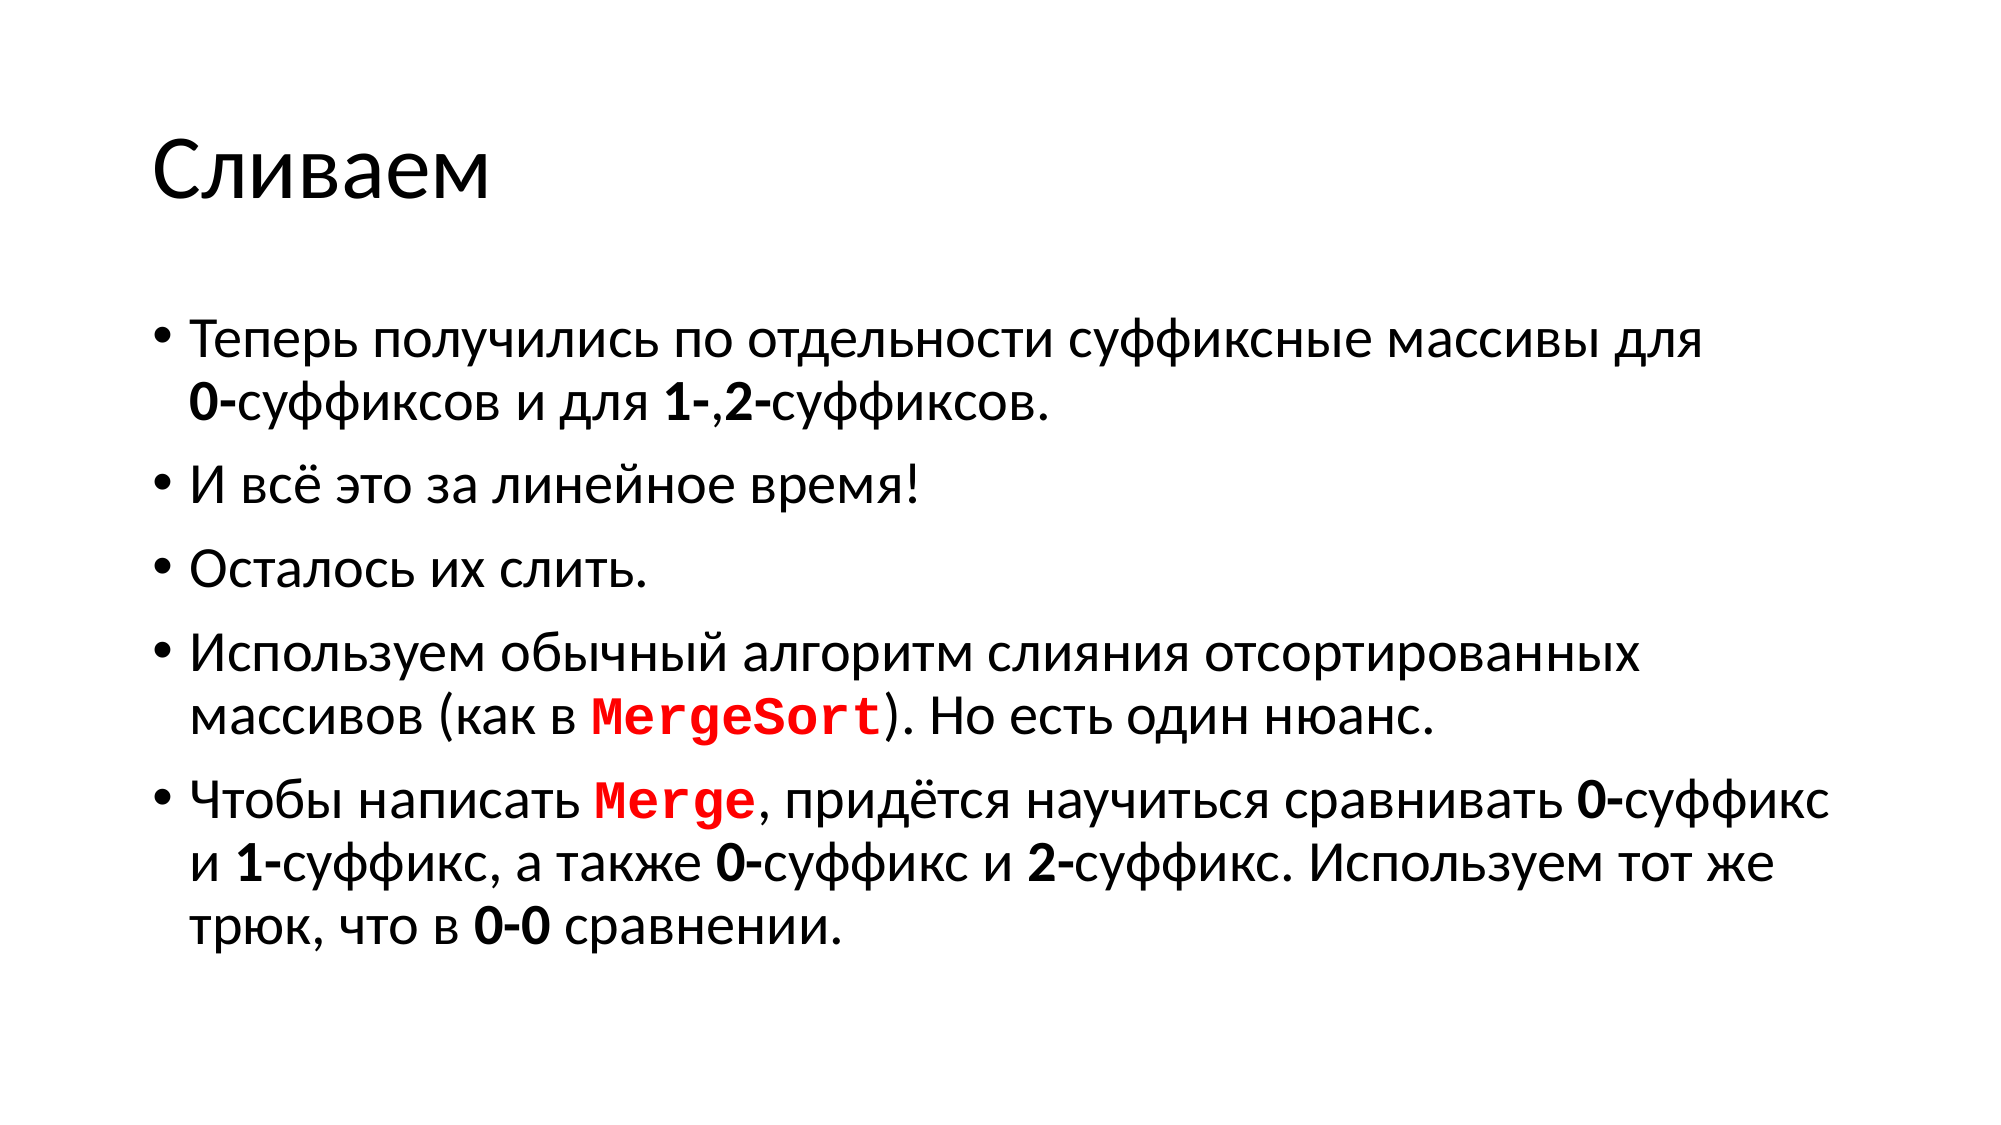

# Сливаем
Теперь получились по отдельности суффиксные массивы для        0-суффиксов и для 1-,2-суффиксов.
И всё это за линейное время!
Осталось их слить.
Используем обычный алгоритм слияния отсортированных массивов (как в MergeSort). Но есть один нюанс.
Чтобы написать Merge, придётся научиться сравнивать 0-суффикс и 1-суффикс, а также 0-суффикс и 2-суффикс. Используем тот же трюк, что в 0-0 сравнении.